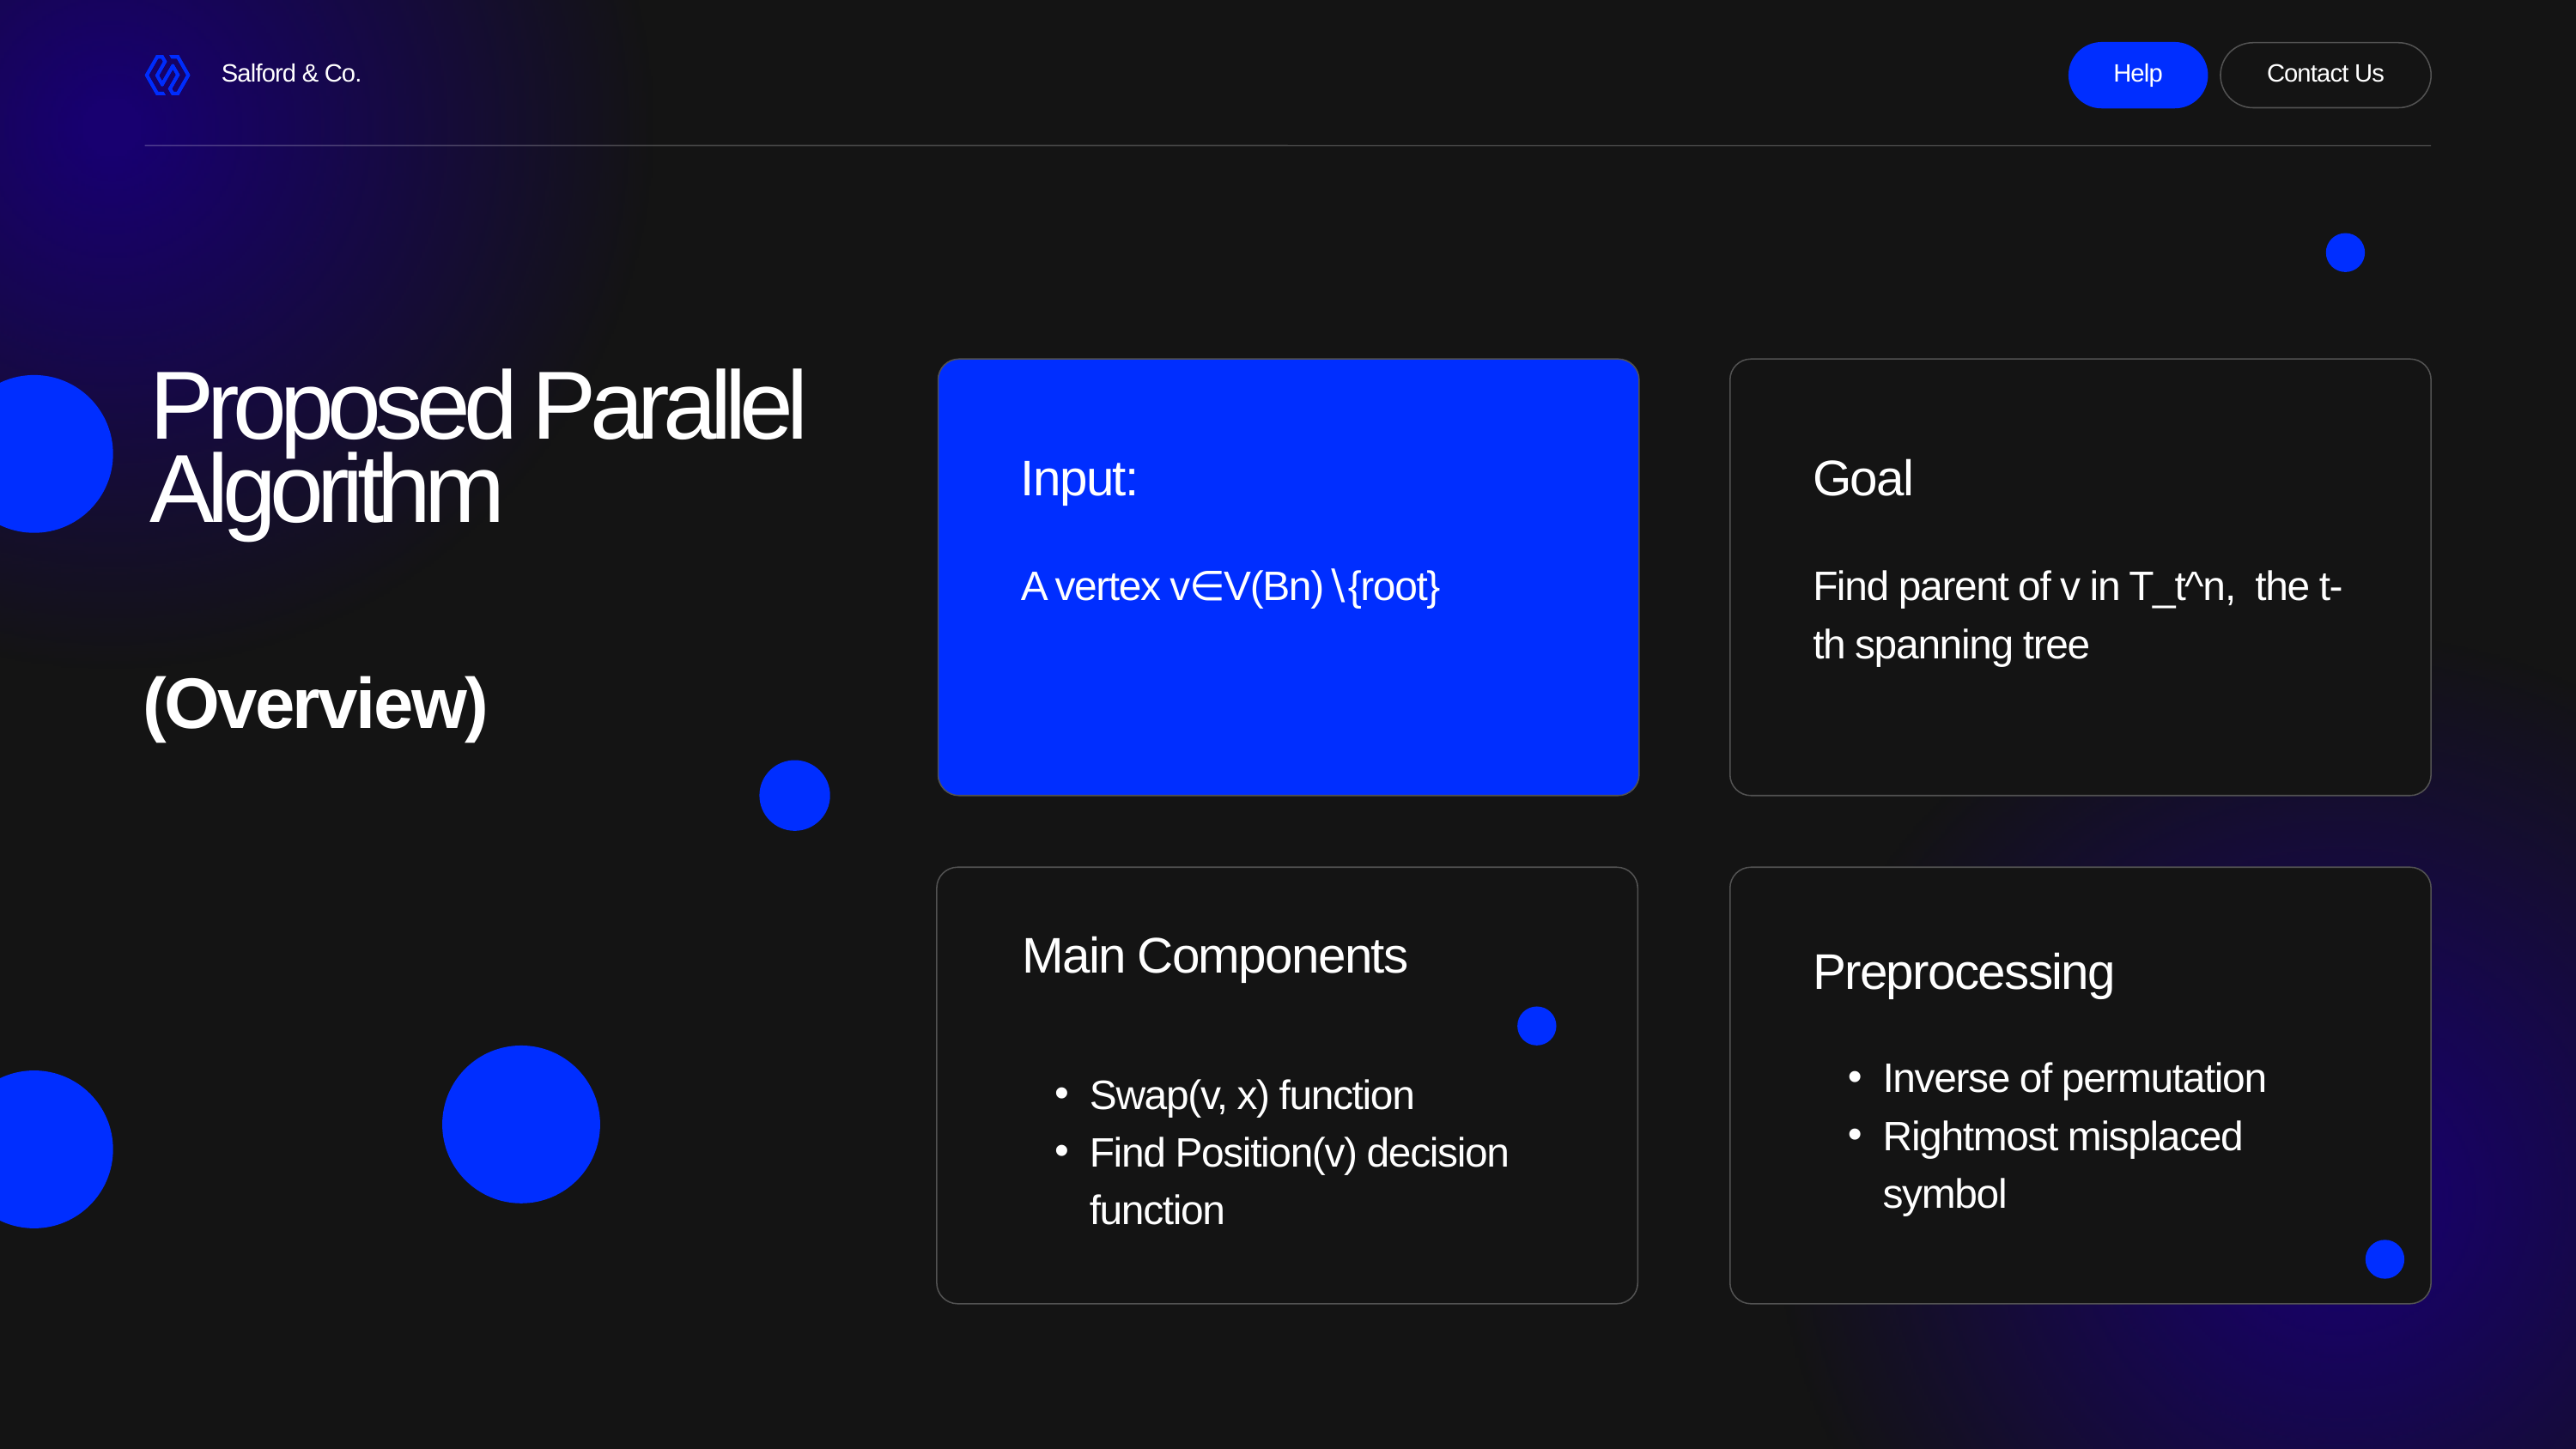

Salford & Co.
Help
Contact Us

Proposed Parallel Algorithm
Input:
Goal
A vertex v∈V(Bn)∖{root}
Find parent of v in T_t^n​,  the t-th spanning tree

(Overview)

Main Components
Preprocessing

Inverse of permutation
Rightmost misplaced symbol

Swap(v, x) function
Find Position(v) decision function